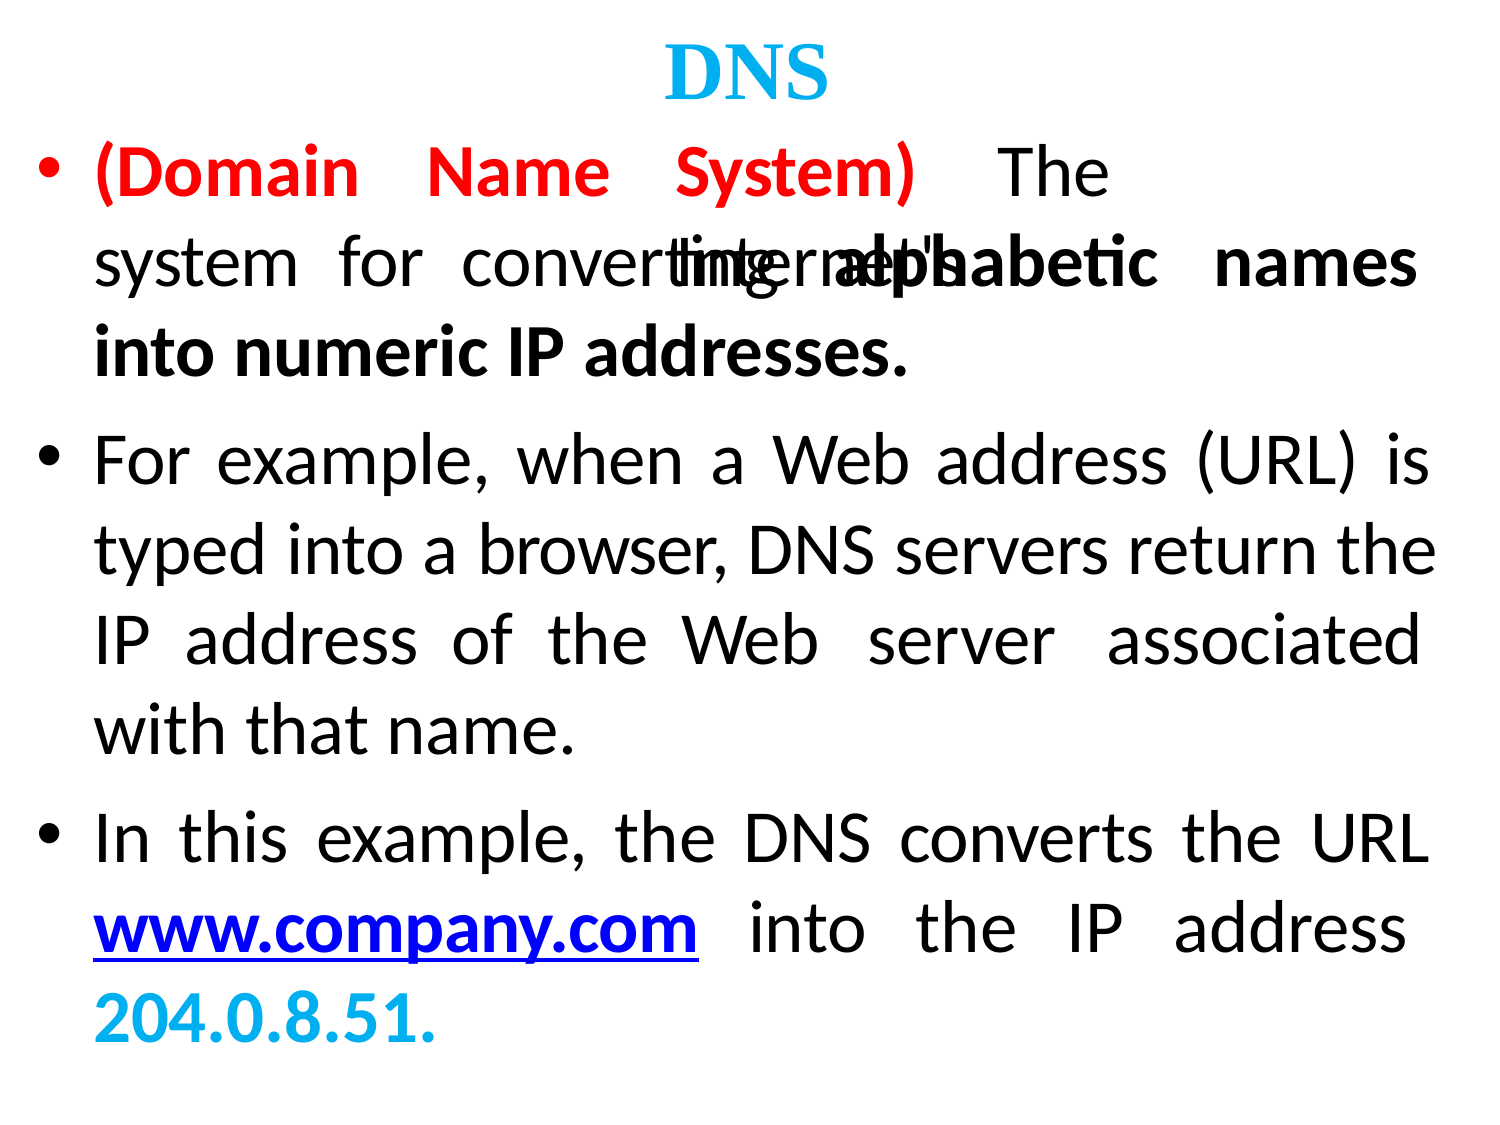

DNS
System)	The	Internet's
(Domain
Name
system for converting alphabetic names  into numeric IP addresses.
For example, when a Web address (URL) is  typed into a browser, DNS servers return the  IP address of the Web server associated  with that name.
In this example, the DNS converts the URL  www.company.com into the IP address  204.0.8.51.